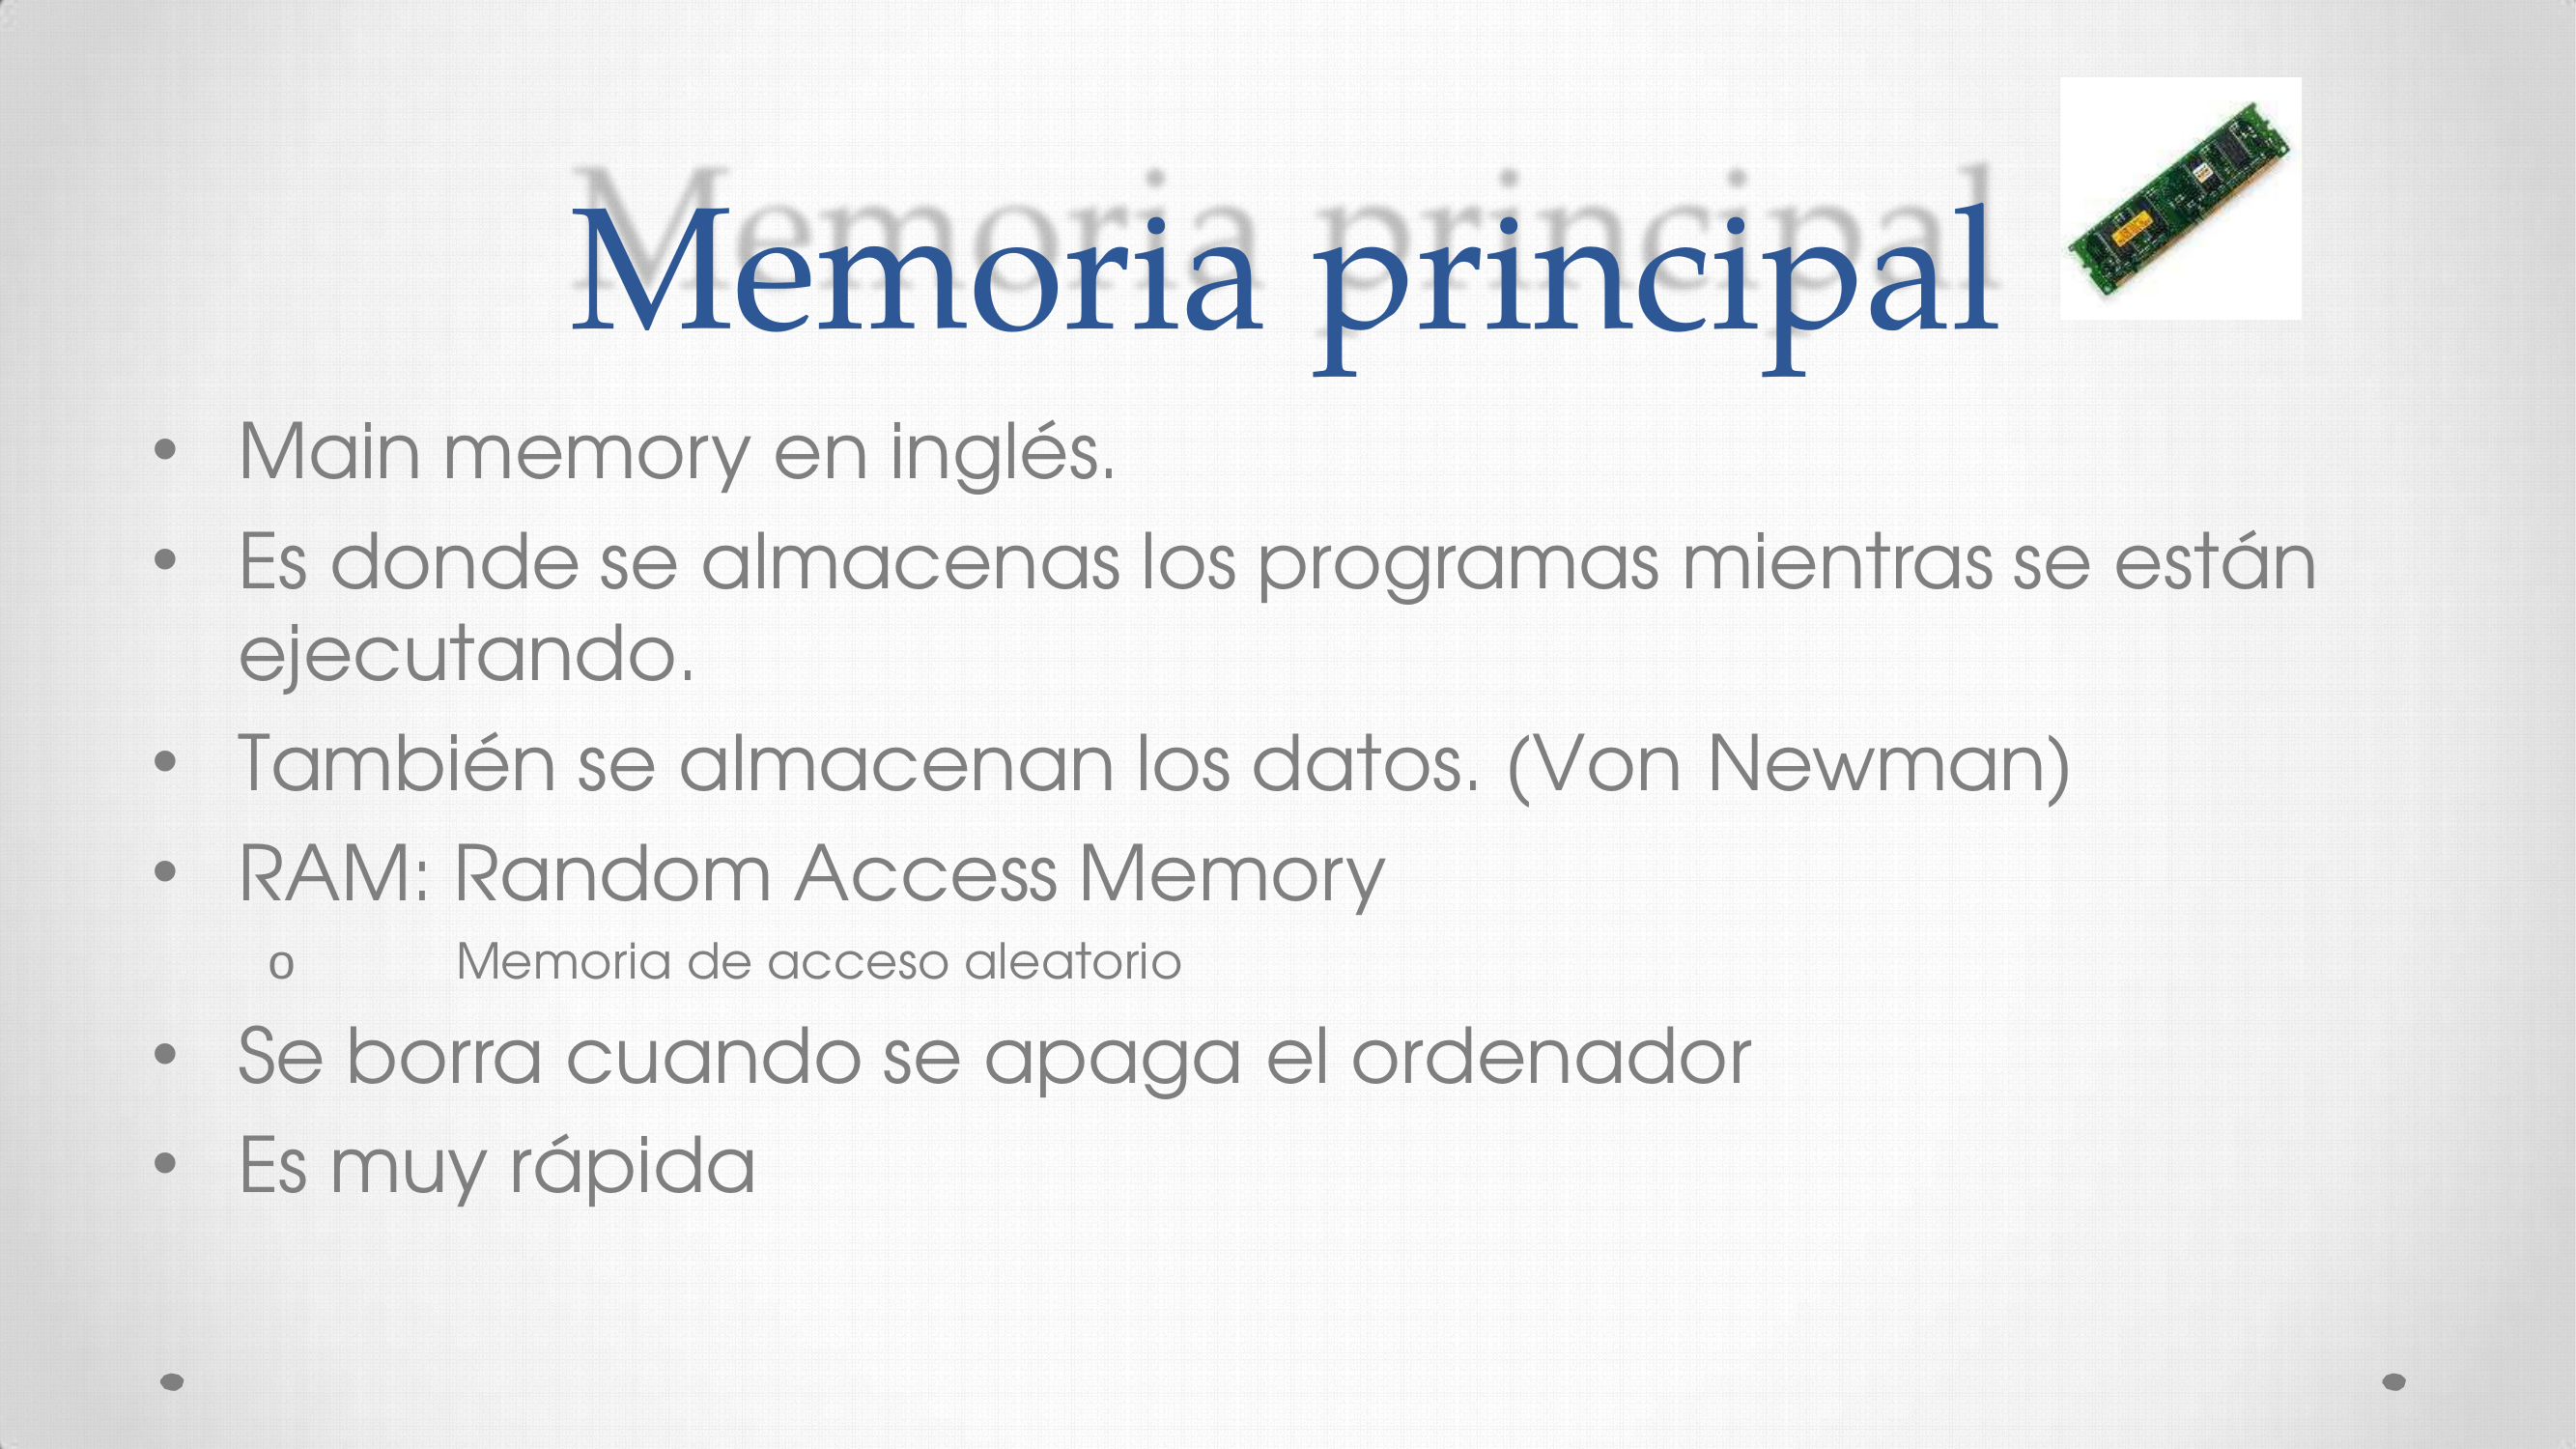

# Memoria principal
Main memory en inglés.
Es donde se almacenas los programas mientras se están ejecutando.
También se almacenan los datos. (Von Newman)
RAM: Random Access Memory
o	Memoria de acceso aleatorio
Se borra cuando se apaga el ordenador
Es muy rápida